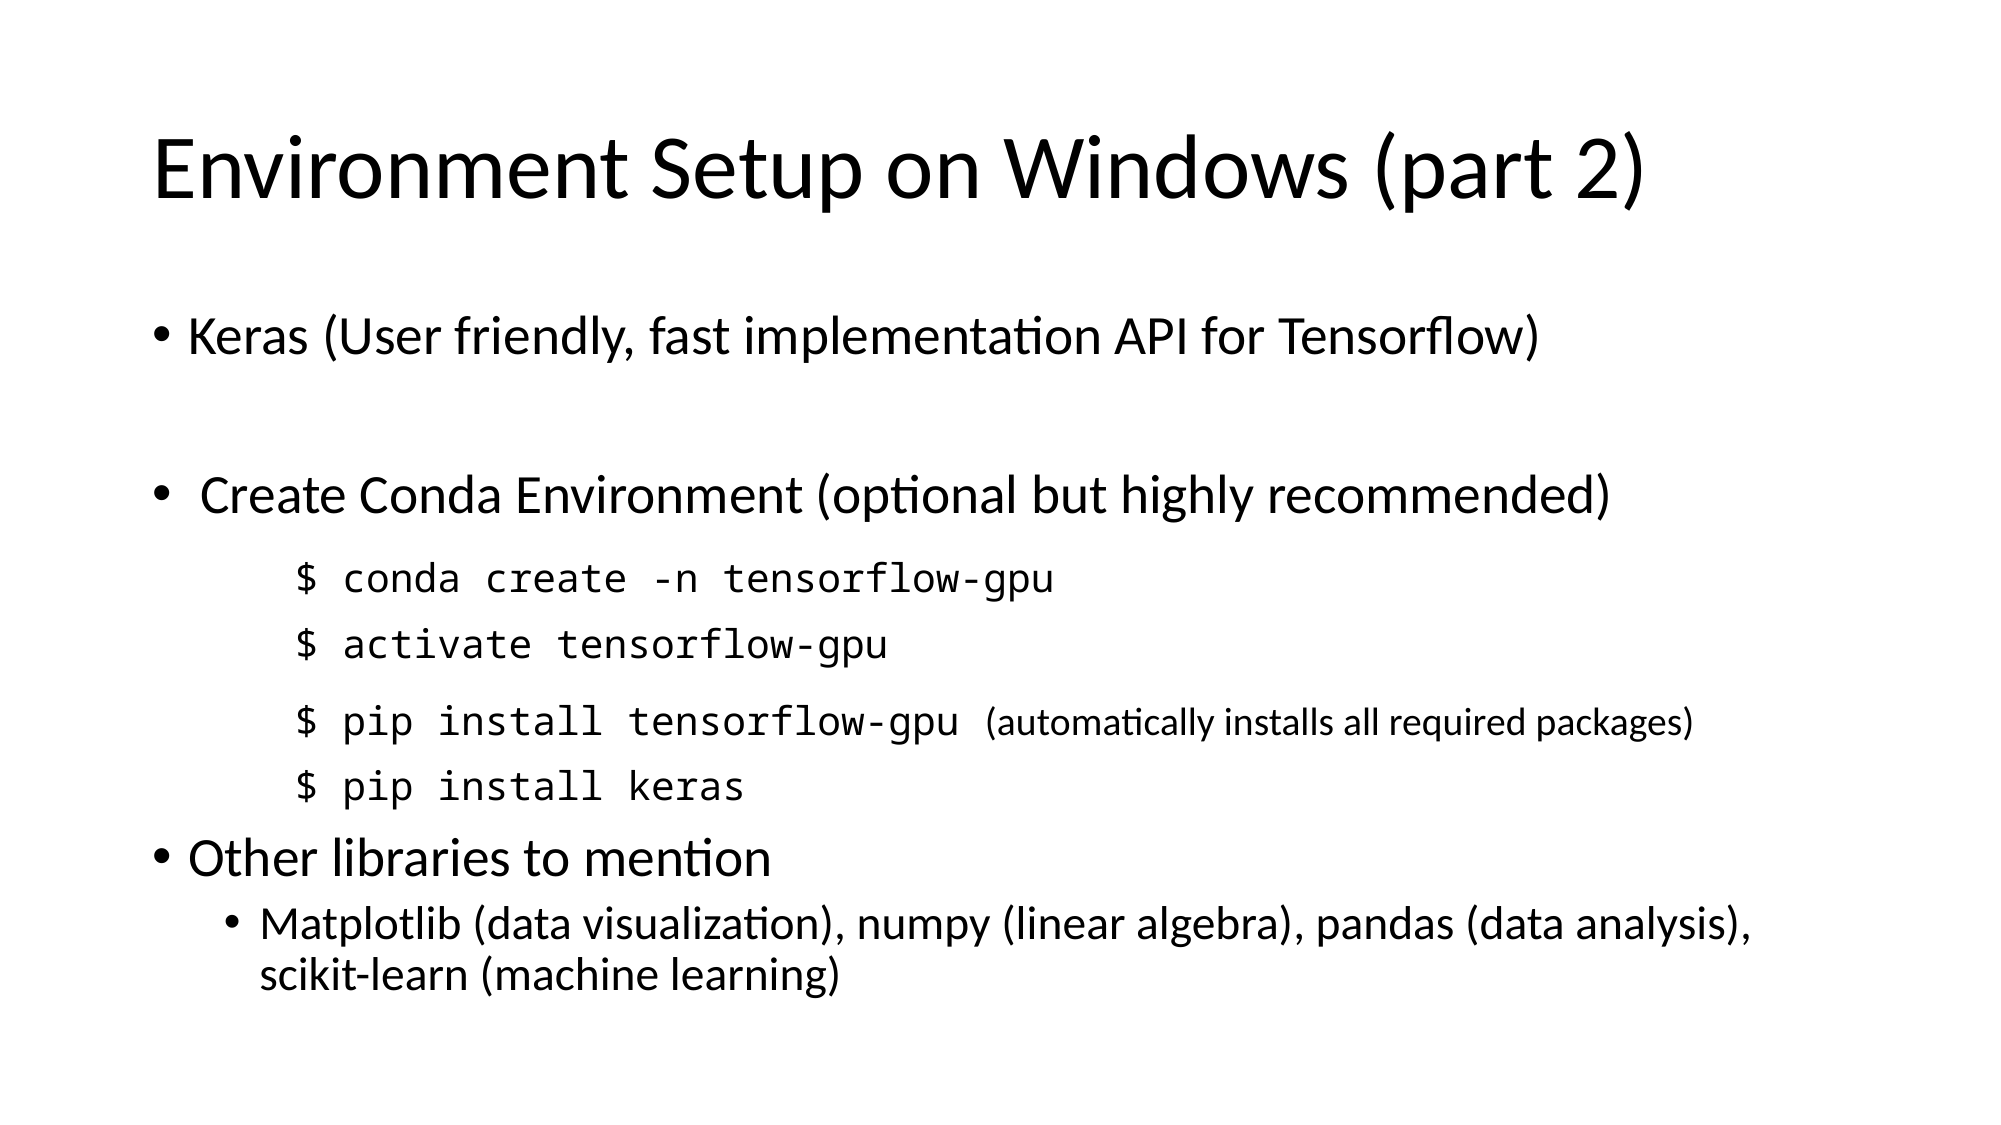

# Environment Setup on Windows (part 2)
Keras (User friendly, fast implementation API for Tensorflow)

 Create Conda Environment (optional but highly recommended)
	$ conda create -n tensorflow-gpu
	$ activate tensorflow-gpu
	$ pip install tensorflow-gpu  (automatically installs all required packages)
	$ pip install keras
Other libraries to mention
Matplotlib (data visualization), numpy (linear algebra), pandas (data analysis), scikit-learn (machine learning)